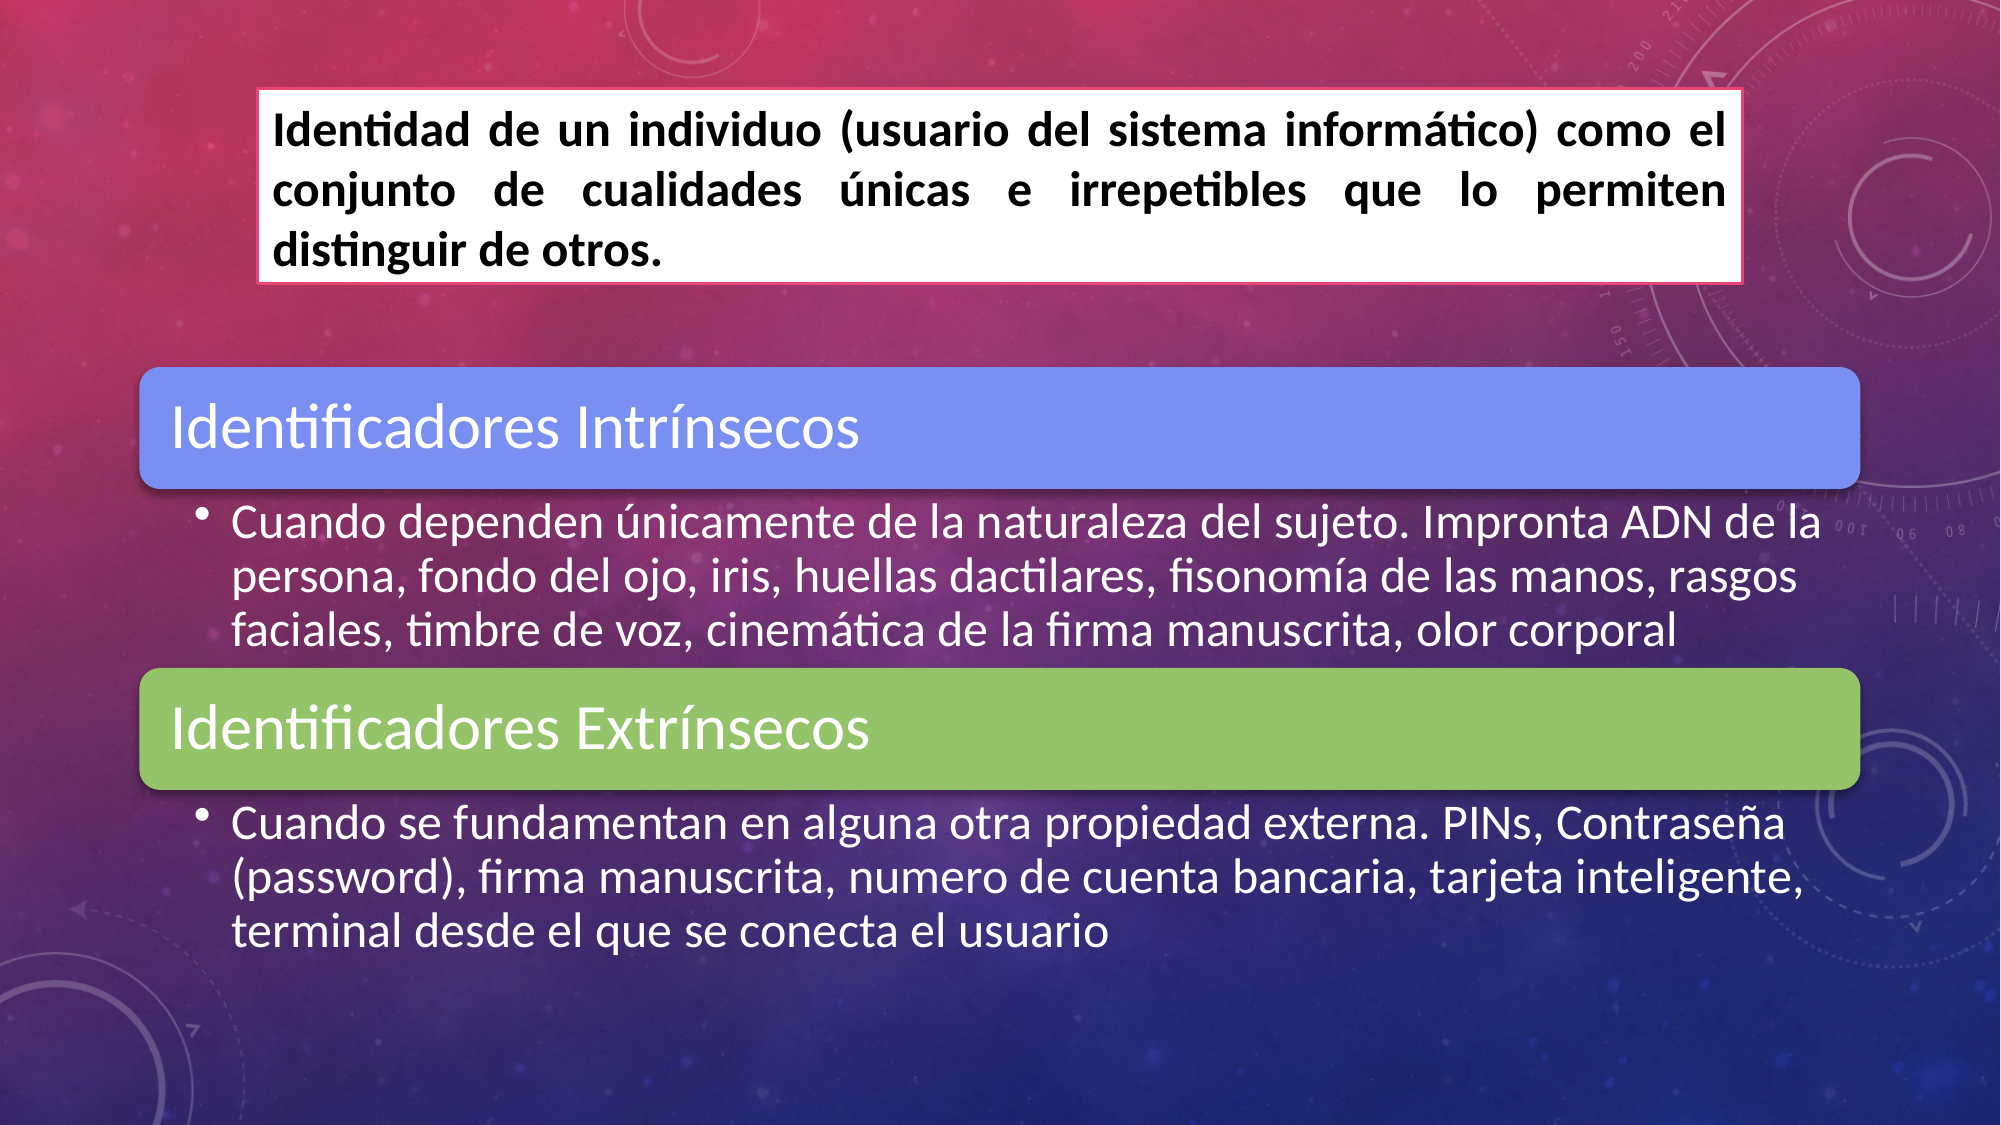

Identidad de un individuo (usuario del sistema informático) como el conjunto de cualidades únicas e irrepetibles que lo permiten distinguir de otros.
Identificadores Intrínsecos
Cuando dependen únicamente de la naturaleza del sujeto. Impronta ADN de la persona, fondo del ojo, iris, huellas dactilares, fisonomía de las manos, rasgos faciales, timbre de voz, cinemática de la firma manuscrita, olor corporal
Identificadores Extrínsecos
Cuando se fundamentan en alguna otra propiedad externa. PINs, Contraseña (password), firma manuscrita, numero de cuenta bancaria, tarjeta inteligente, terminal desde el que se conecta el usuario